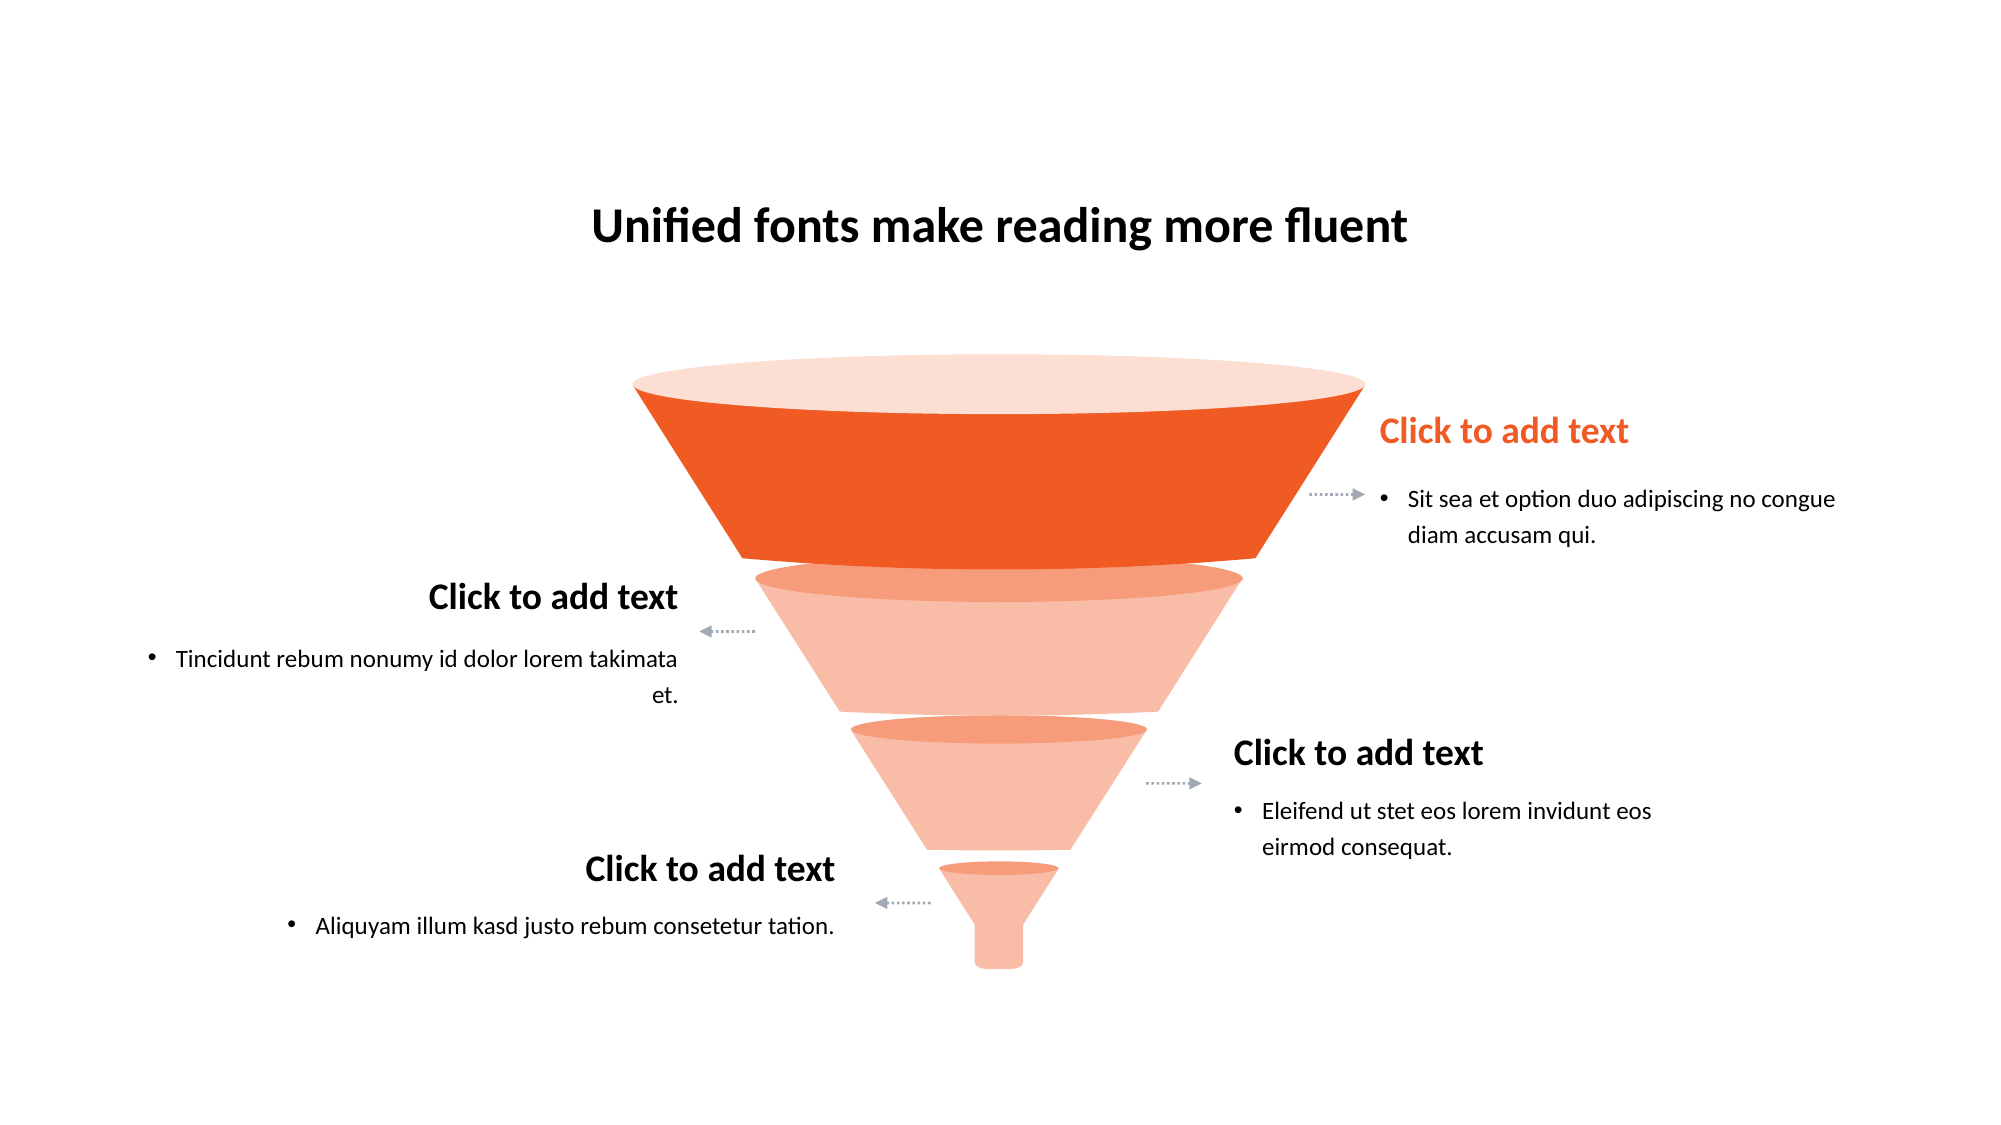

Unified fonts make reading more fluent

Click to add text
Sit sea et option duo adipiscing no congue diam accusam qui.
Click to add text
Tincidunt rebum nonumy id dolor lorem takimata et.
Click to add text
Eleifend ut stet eos lorem invidunt eos eirmod consequat.
Click to add text
Aliquyam illum kasd justo rebum consetetur tation.